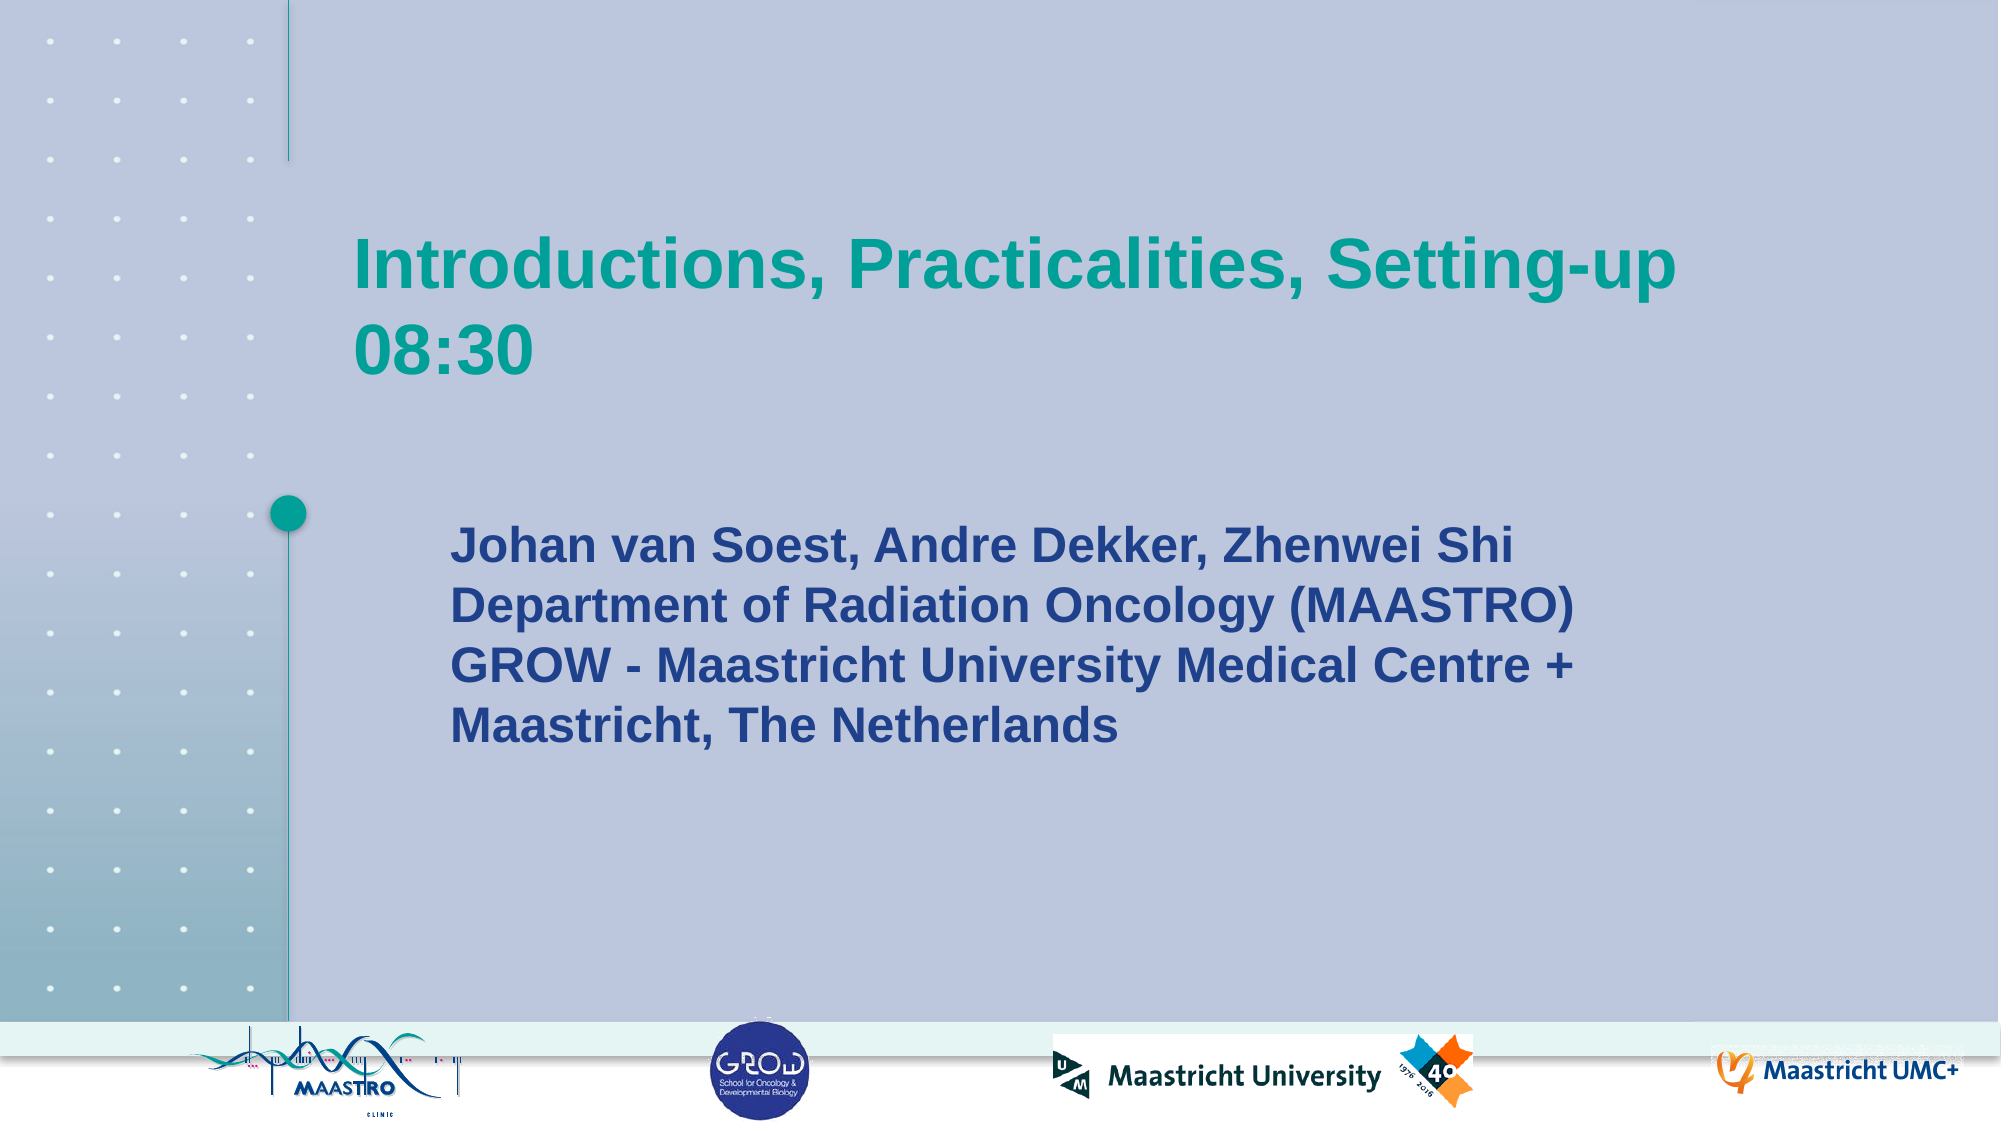

# Introductions, Practicalities, Setting-up 08:30
Johan van Soest, Andre Dekker, Zhenwei Shi
Department of Radiation Oncology (MAASTRO)
GROW - Maastricht University Medical Centre +
Maastricht, The Netherlands